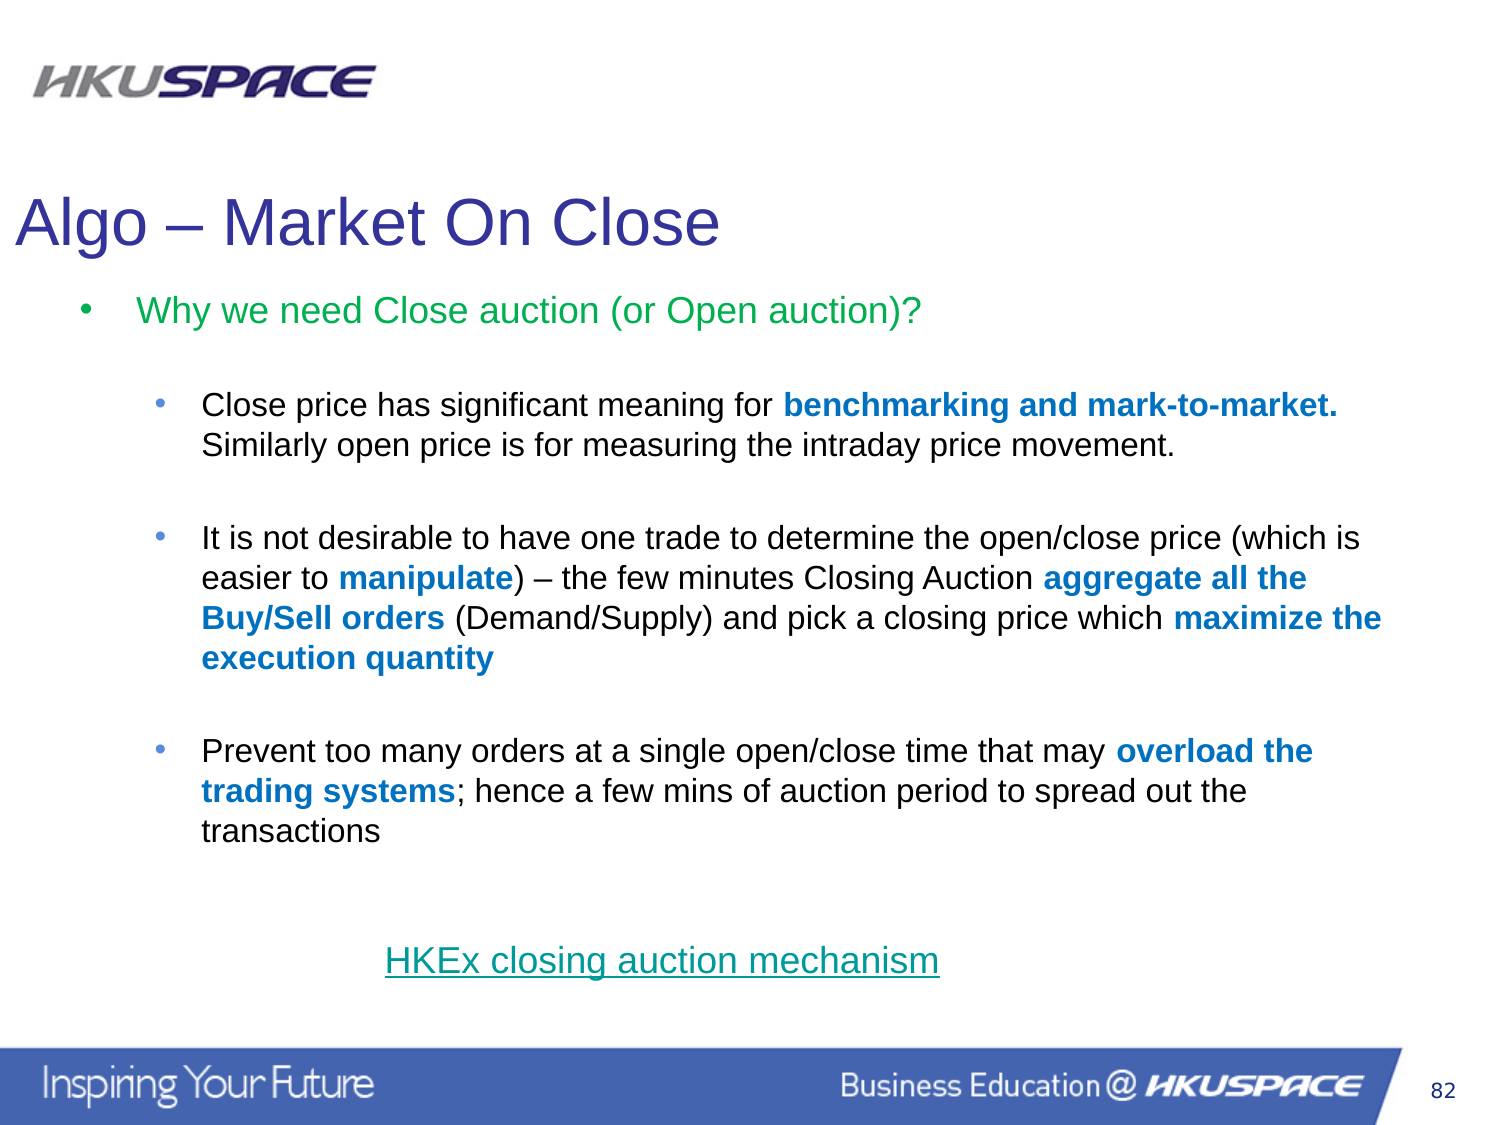

Algo – Market On Close
Why we need Close auction (or Open auction)?
Close price has significant meaning for benchmarking and mark-to-market. Similarly open price is for measuring the intraday price movement.

It is not desirable to have one trade to determine the open/close price (which is easier to manipulate) – the few minutes Closing Auction aggregate all the Buy/Sell orders (Demand/Supply) and pick a closing price which maximize the execution quantity

Prevent too many orders at a single open/close time that may overload the trading systems; hence a few mins of auction period to spread out the transactions

HKEx closing auction mechanism
82